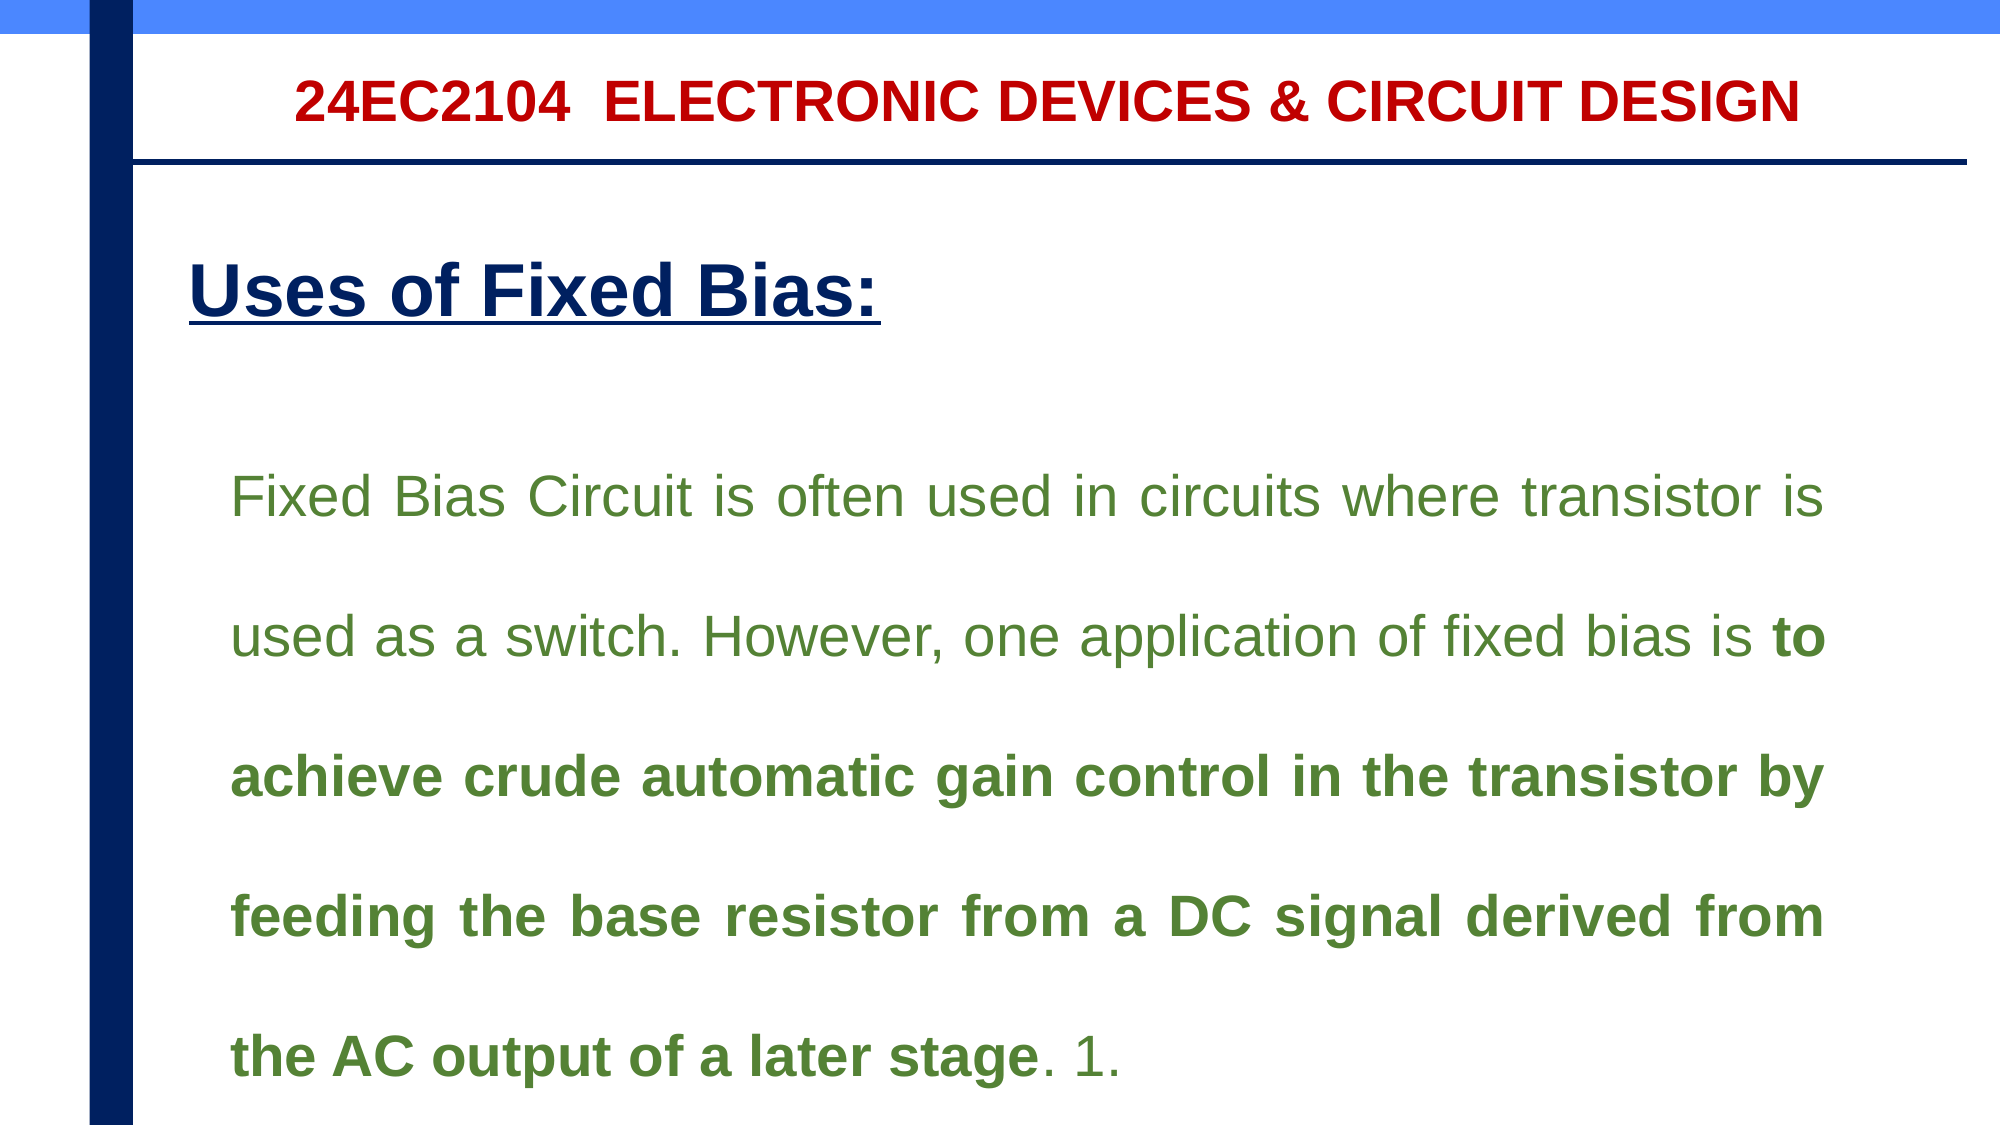

24EC2104  ELECTRONIC DEVICES & CIRCUIT DESIGN
Uses of Fixed Bias:
Fixed Bias Circuit is often used in circuits where transistor is used as a switch. However, one application of fixed bias is to achieve crude automatic gain control in the transistor by feeding the base resistor from a DC signal derived from the AC output of a later stage. 1.